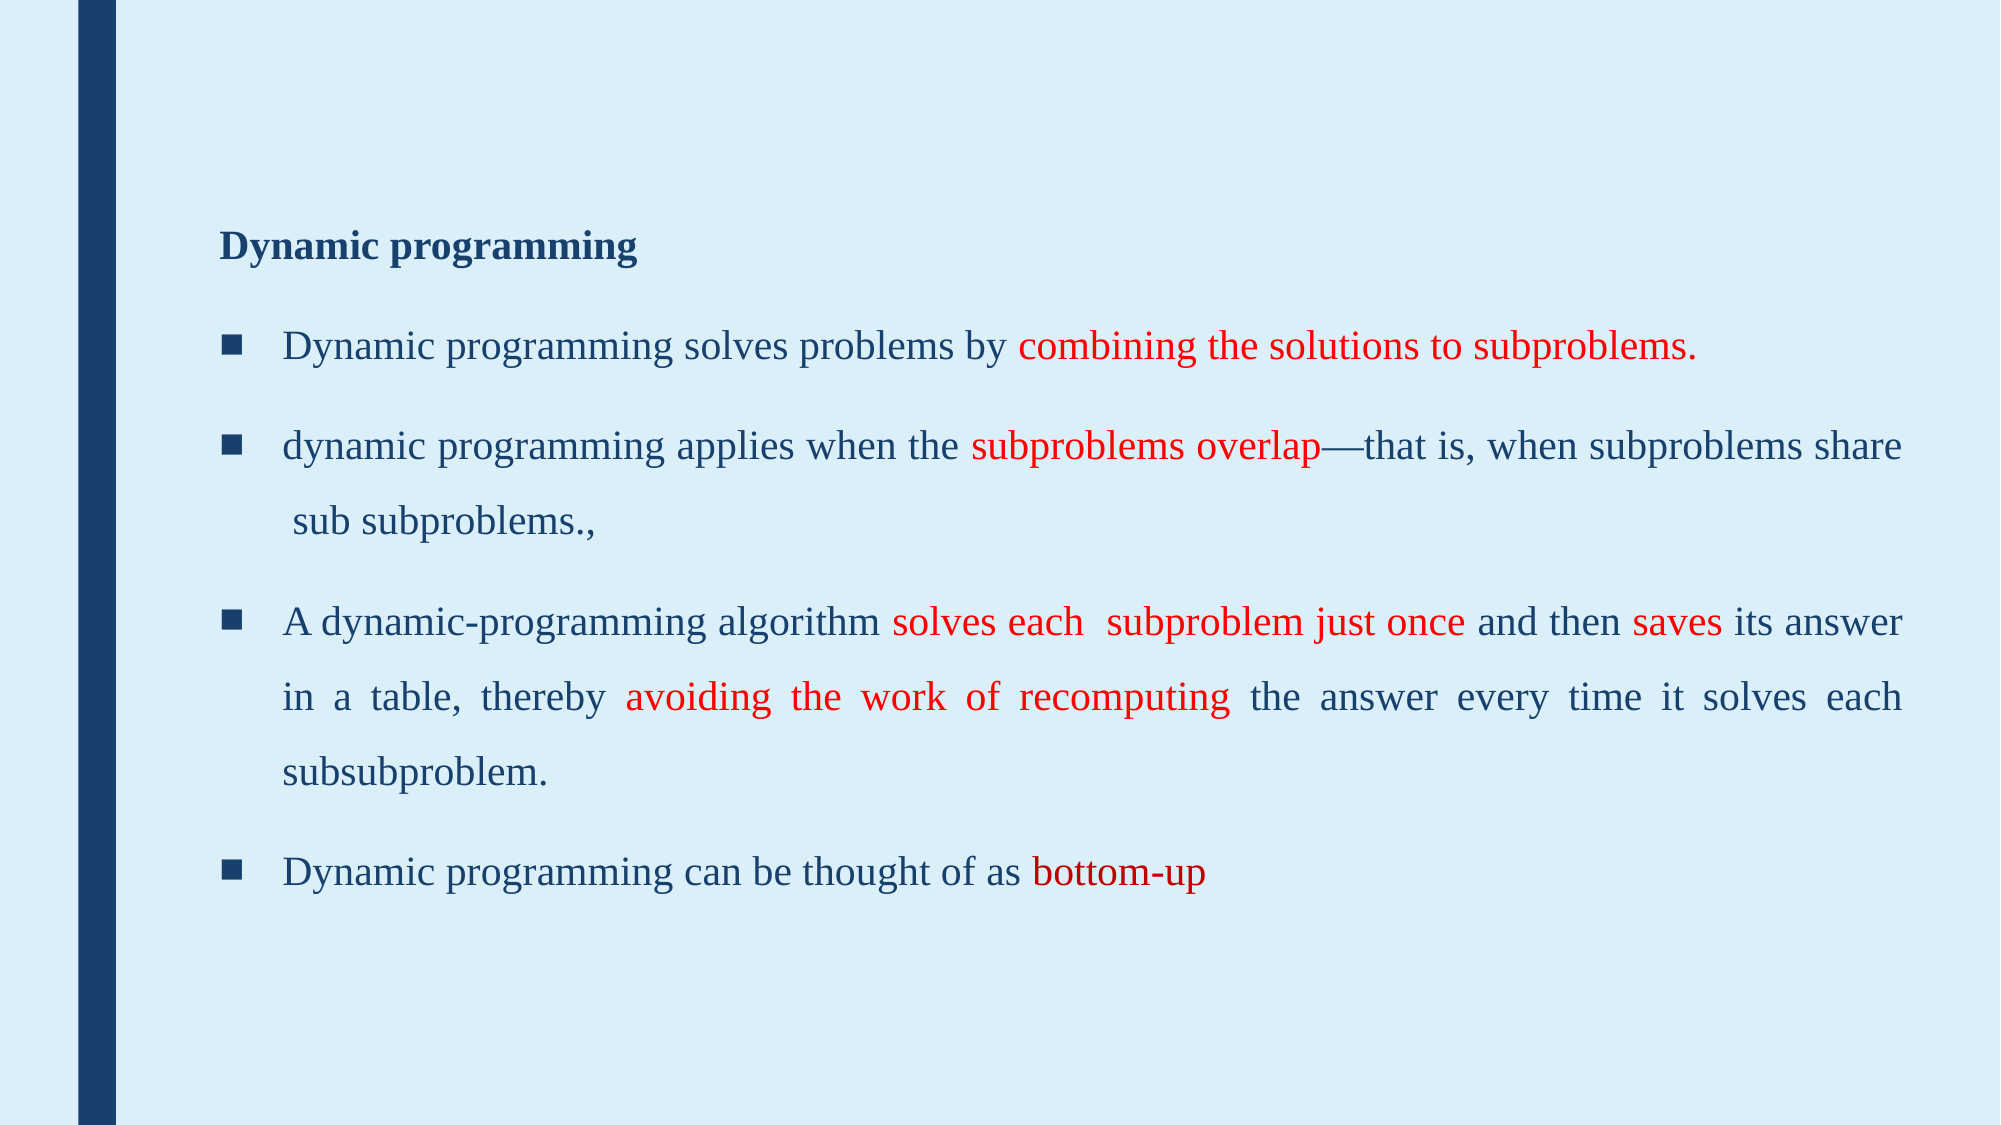

Dynamic programming
Dynamic programming solves problems by combining the solutions to subproblems.
dynamic programming applies when the subproblems overlap—that is, when subproblems share  sub subproblems.,
A dynamic-programming algorithm solves each  subproblem just once and then saves its answer in a table, thereby avoiding the work of recomputing the answer every time it solves each subsubproblem.
Dynamic programming can be thought of as bottom-up